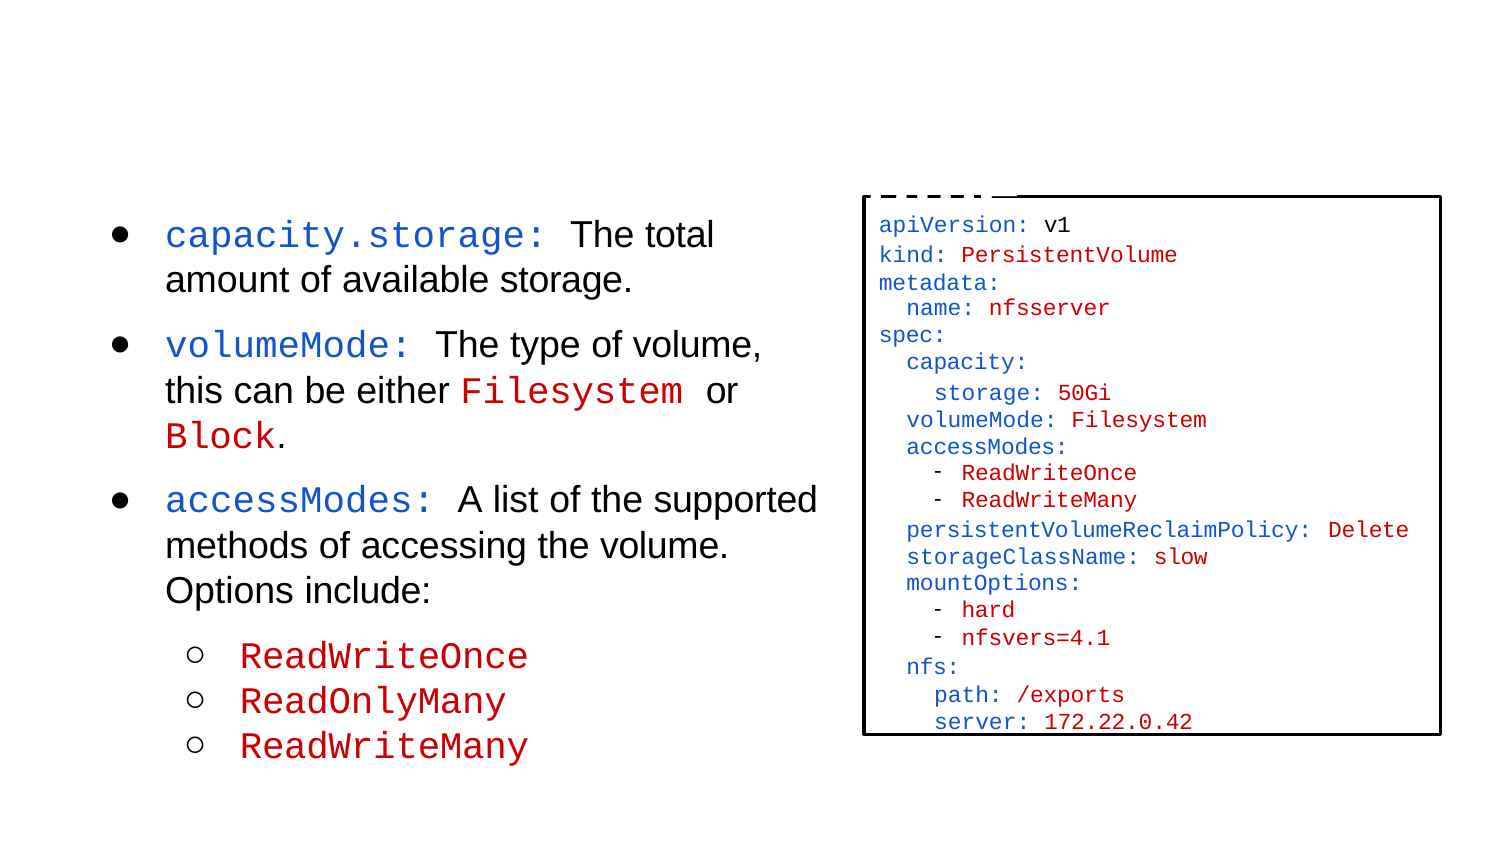

# PersistentVolume
apiVersion: v1
kind: PersistentVolume metadata:
name: nfsserver
spec:
capacity:
storage: 50Gi volumeMode: Filesystem accessModes:
ReadWriteOnce
ReadWriteMany
persistentVolumeReclaimPolicy: Delete storageClassName: slow
mountOptions:
hard
nfsvers=4.1
nfs:
path: /exports server: 172.22.0.42
capacity.storage: The total amount of available storage.
volumeMode: The type of volume, this can be either Filesystem or Block.
accessModes: A list of the supported methods of accessing the volume. Options include:
ReadWriteOnce
ReadOnlyMany
ReadWriteMany